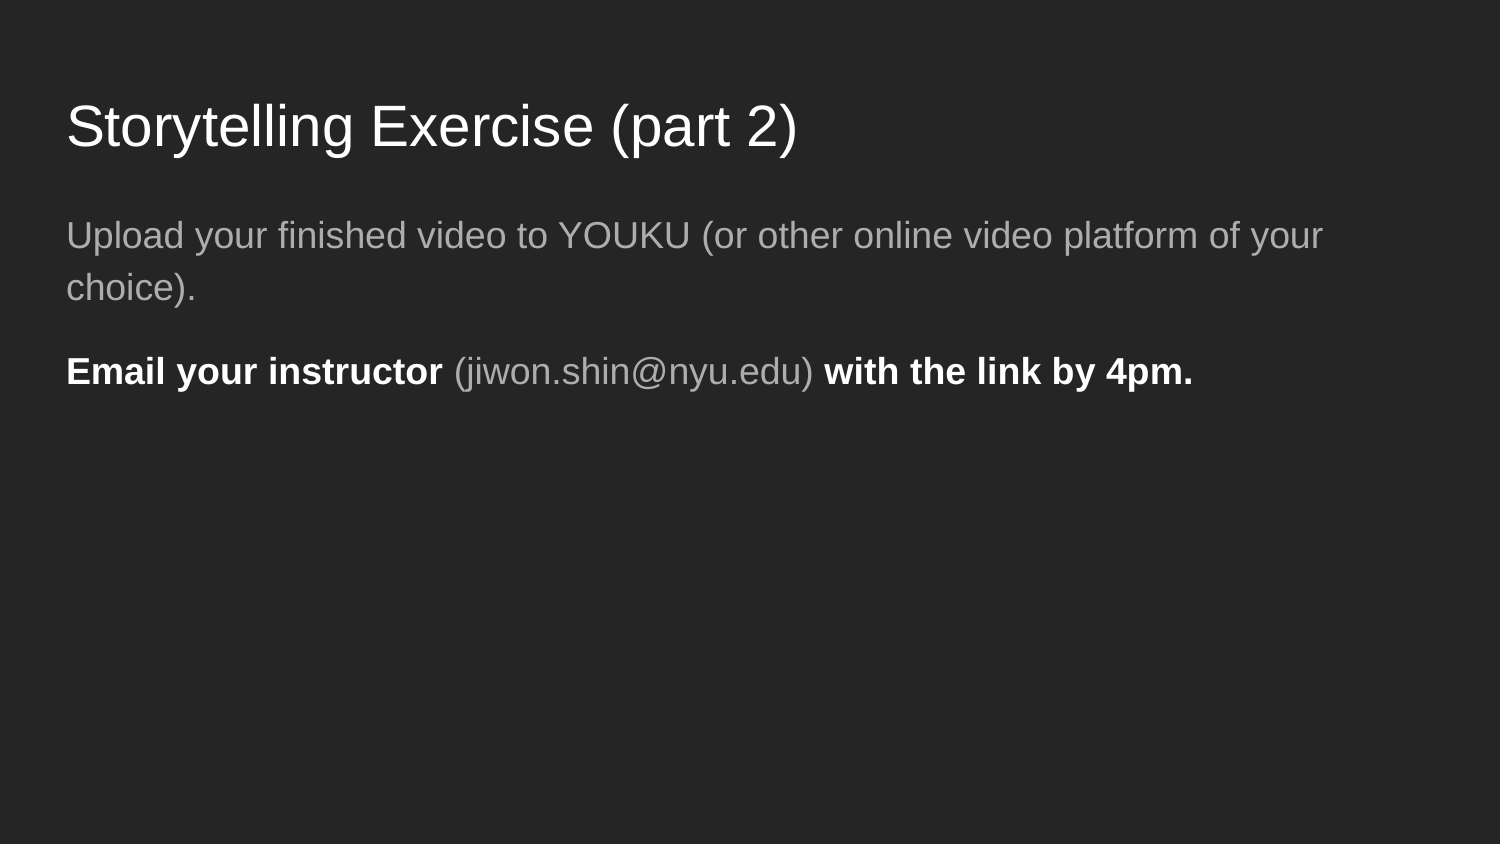

# Storytelling Exercise (part 2)

Upload your finished video to YOUKU (or other online video platform of your choice).
Email your instructor (jiwon.shin@nyu.edu) with the link by 4pm.